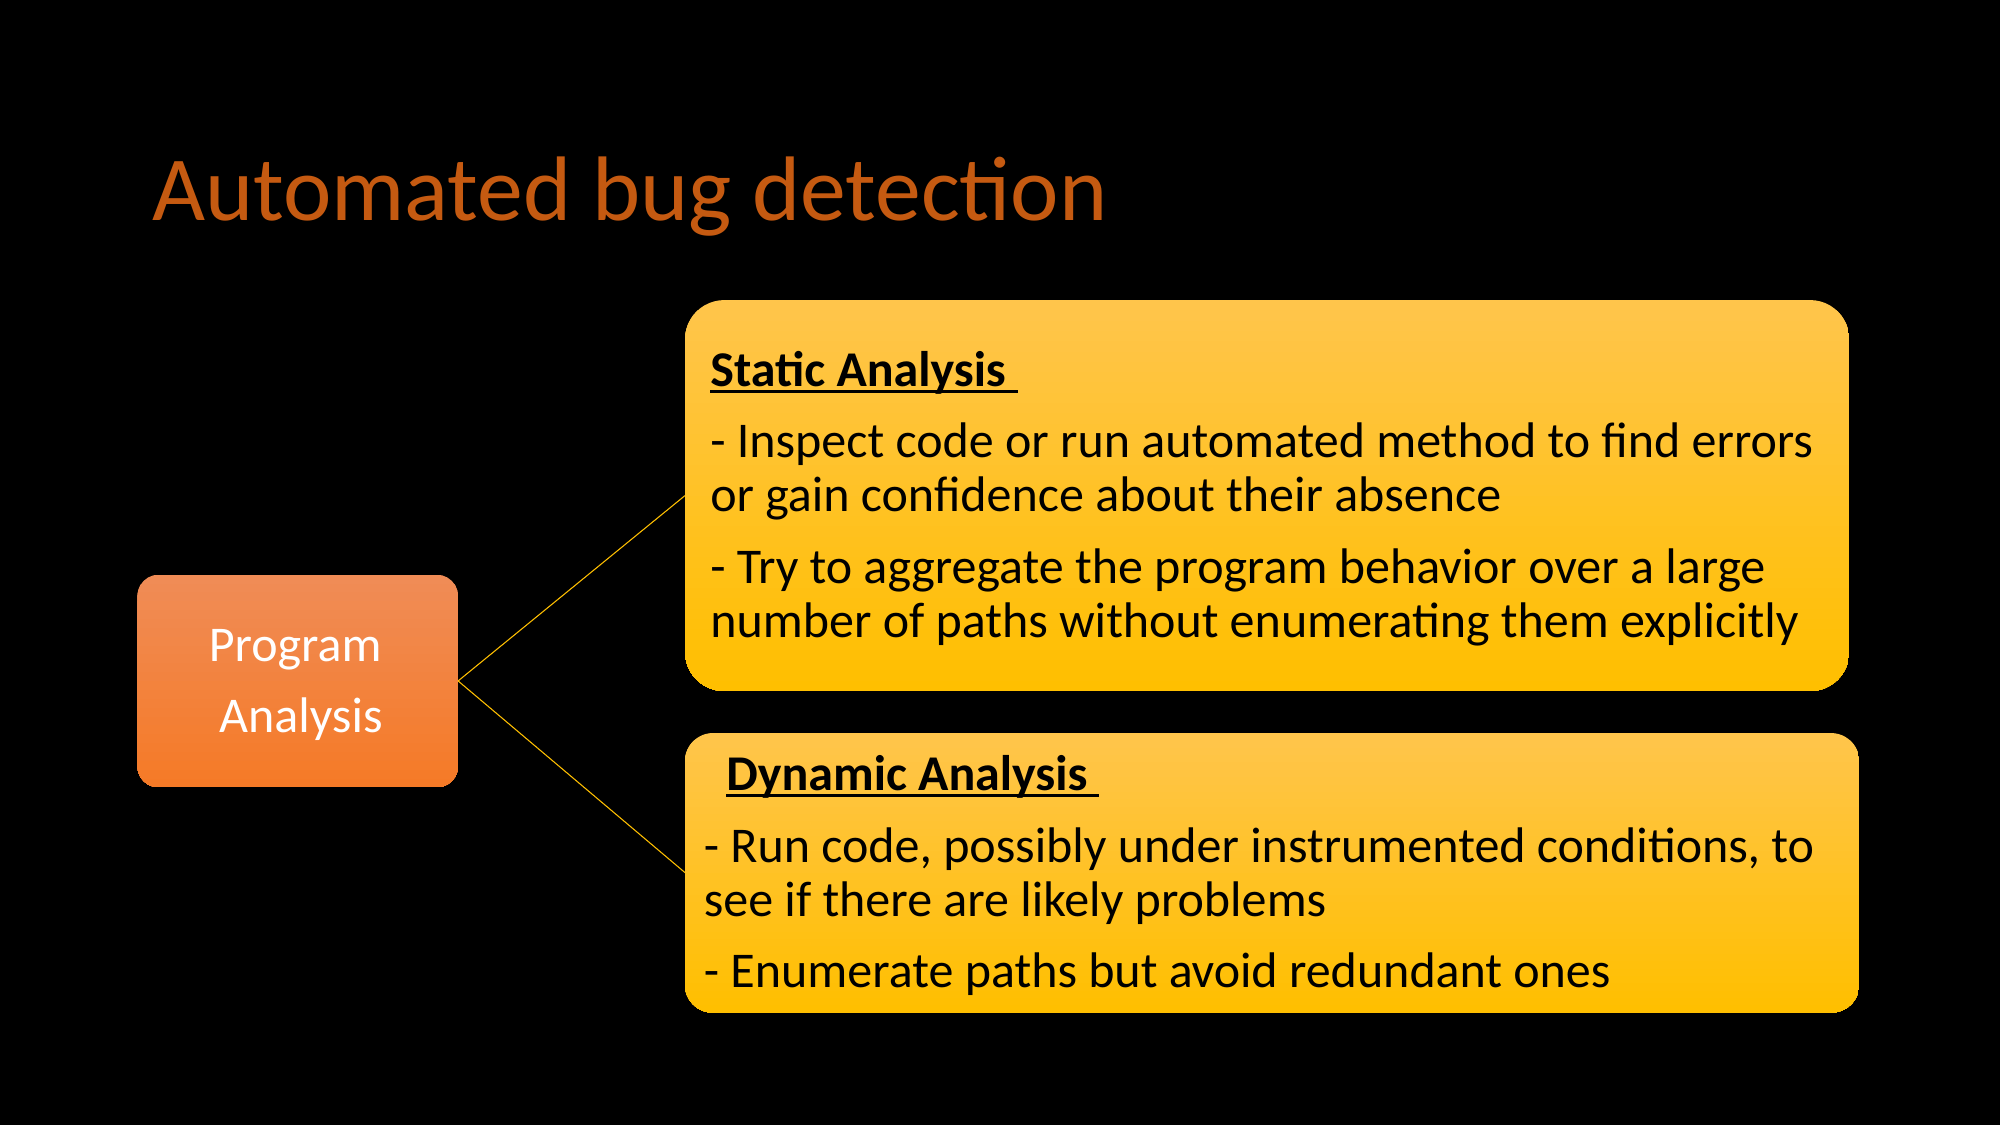

# Automated bug detection
Program
Analysis

Static Analysis
- Inspect code or run automated method to find errors or gain confidence about their absence
- Try to aggregate the program behavior over a large number of paths without enumerating them explicitly

  Dynamic Analysis
- Run code, possibly under instrumented conditions, to see if there are likely problems
- Enumerate paths but avoid redundant ones